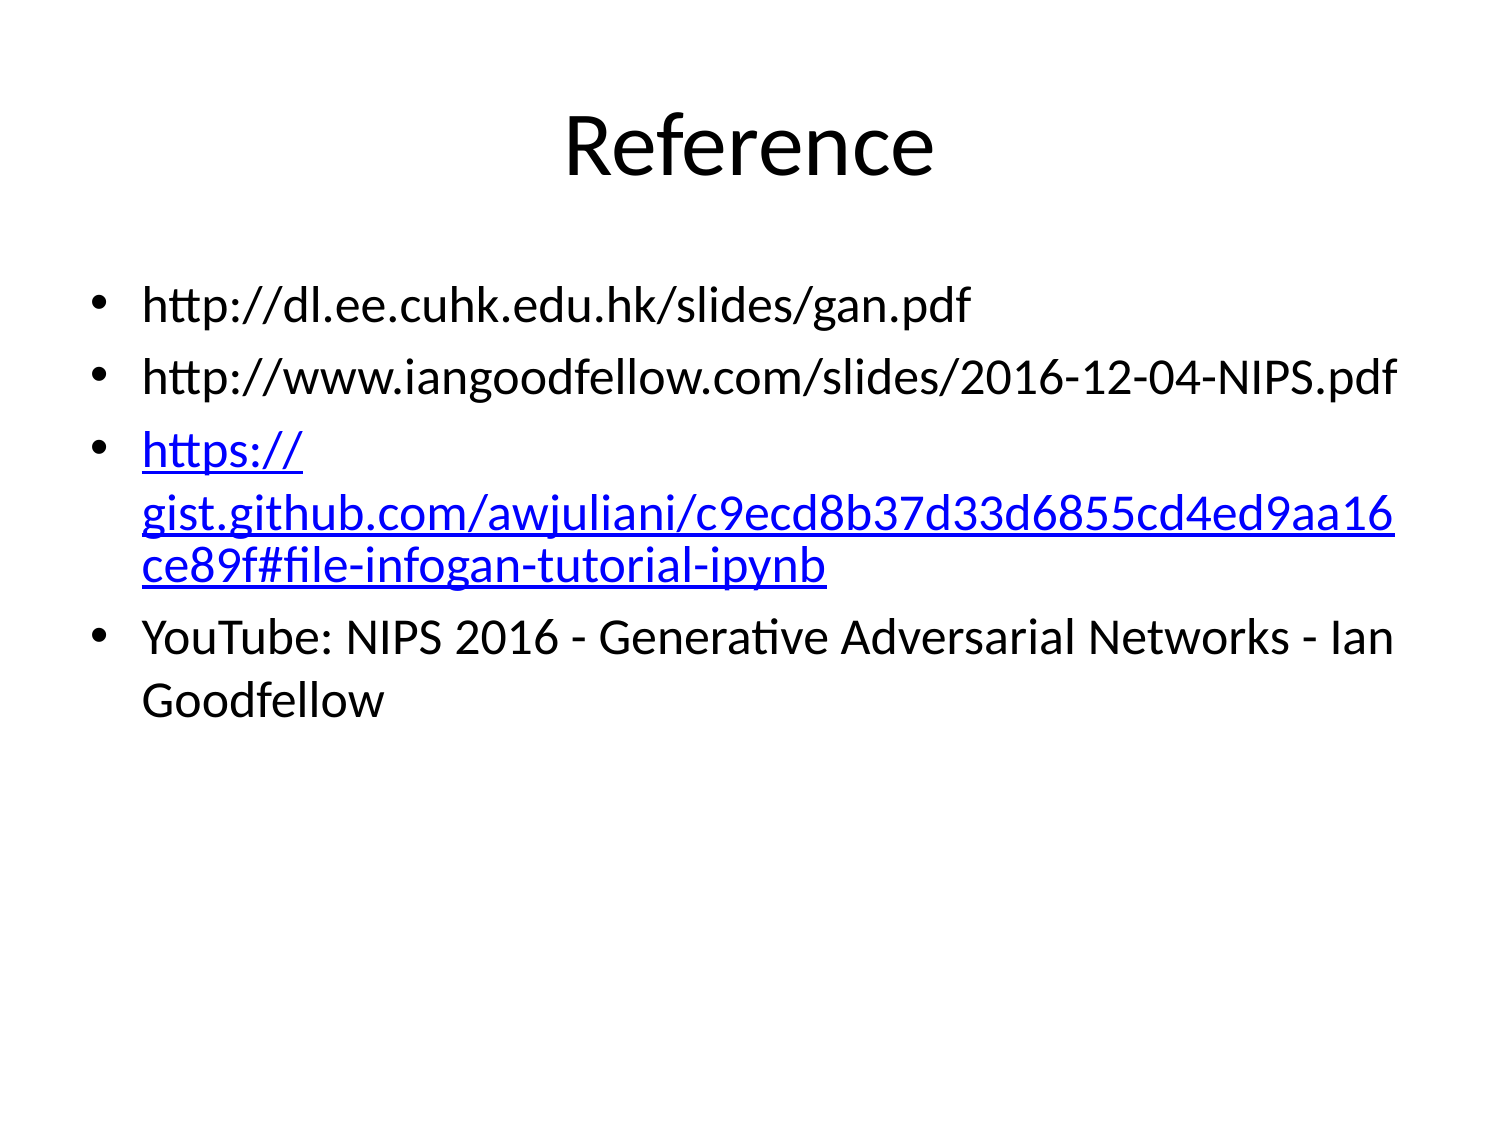

# Reference
http://dl.ee.cuhk.edu.hk/slides/gan.pdf
http://www.iangoodfellow.com/slides/2016-12-04-NIPS.pdf
https://gist.github.com/awjuliani/c9ecd8b37d33d6855cd4ed9aa16ce89f#file-infogan-tutorial-ipynb
YouTube: NIPS 2016 - Generative Adversarial Networks - Ian Goodfellow